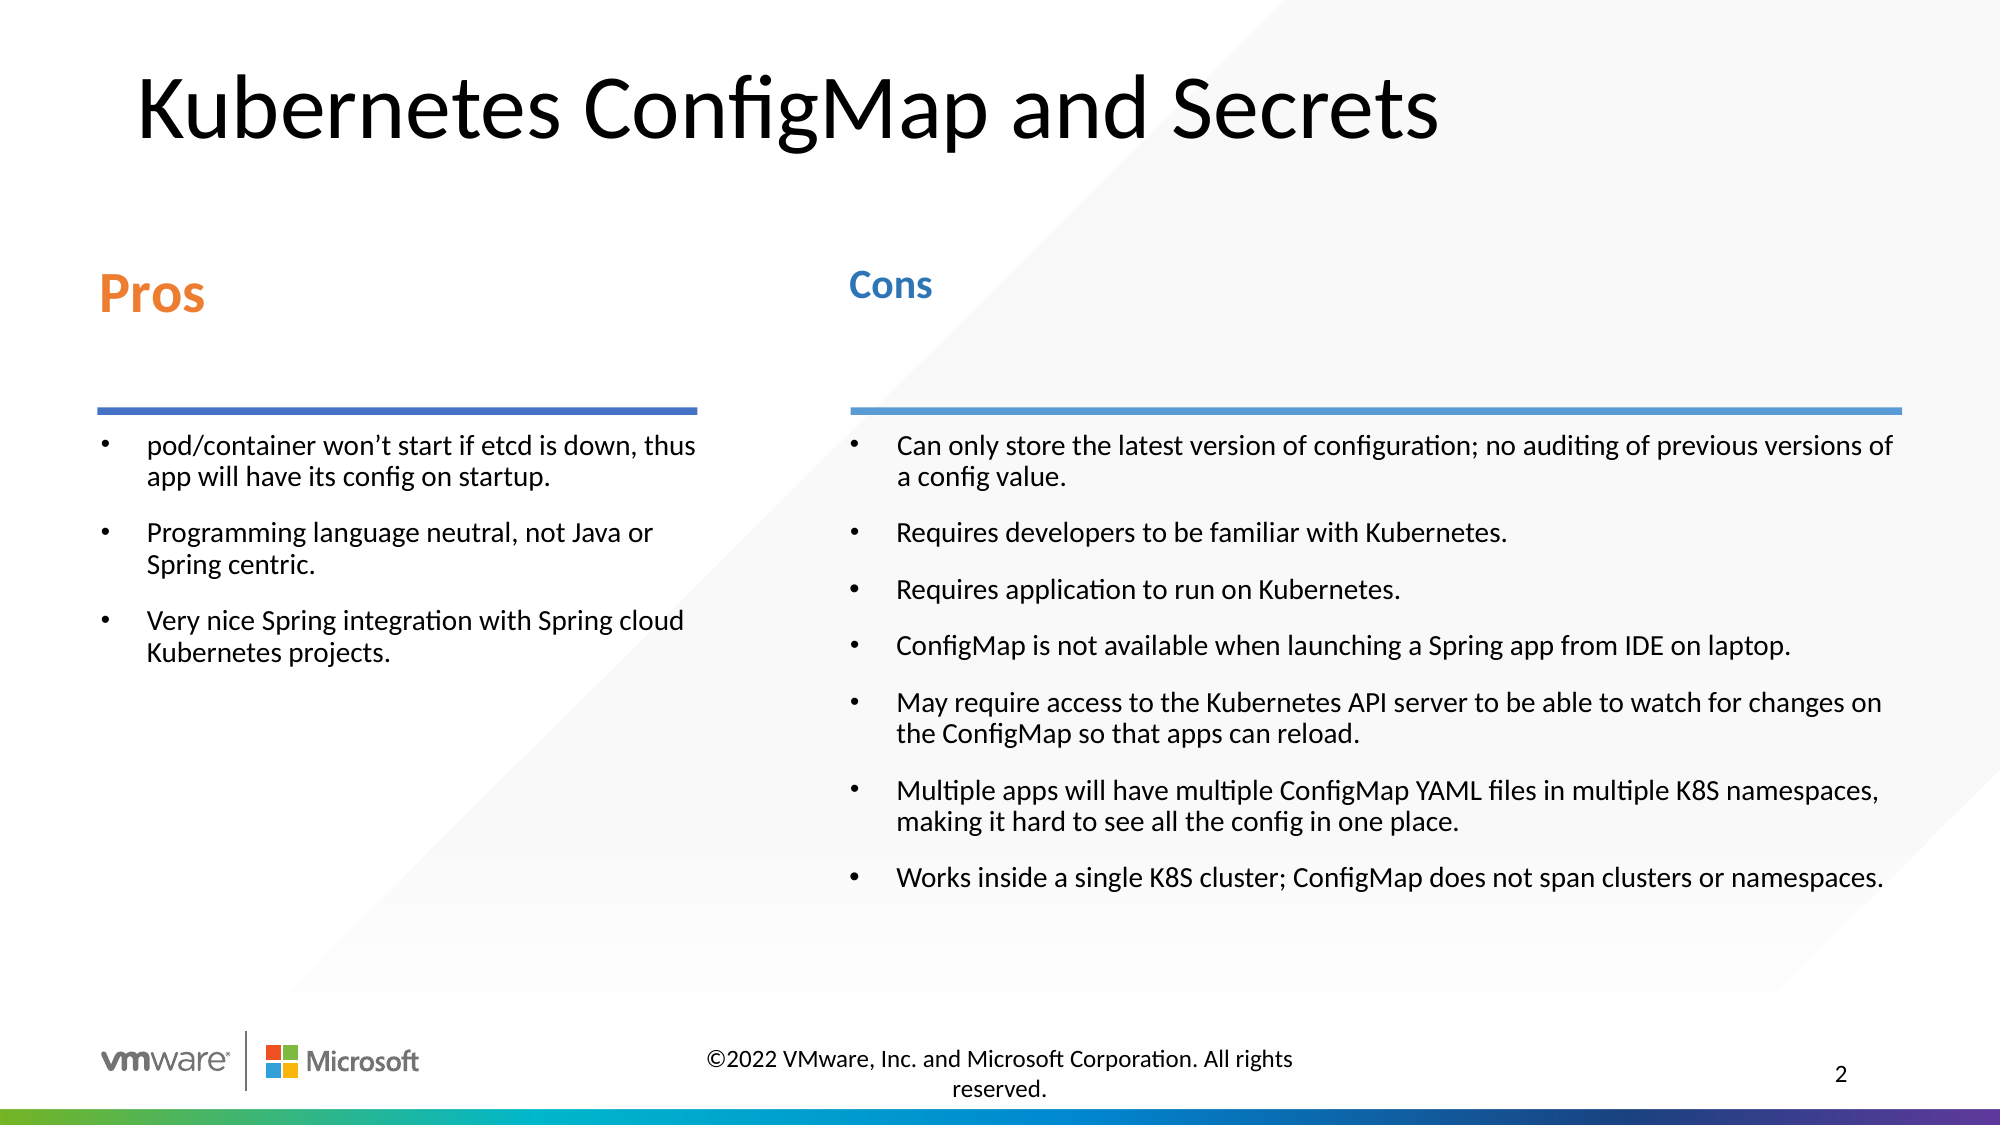

# Kubernetes ConfigMap and Secrets
Pros
Cons
pod/container won’t start if etcd is down, thus app will have its config on startup.
Programming language neutral, not Java or Spring centric.
Very nice Spring integration with Spring cloud Kubernetes projects.

Can only store the latest version of configuration; no auditing of previous versions of a config value.
Requires developers to be familiar with Kubernetes.
Requires application to run on Kubernetes.
ConfigMap is not available when launching a Spring app from IDE on laptop.
May require access to the Kubernetes API server to be able to watch for changes on the ConfigMap so that apps can reload.
Multiple apps will have multiple ConfigMap YAML files in multiple K8S namespaces, making it hard to see all the config in one place.
Works inside a single K8S cluster; ConfigMap does not span clusters or namespaces.
©2022 VMware, Inc. and Microsoft Corporation. All rights reserved.
2